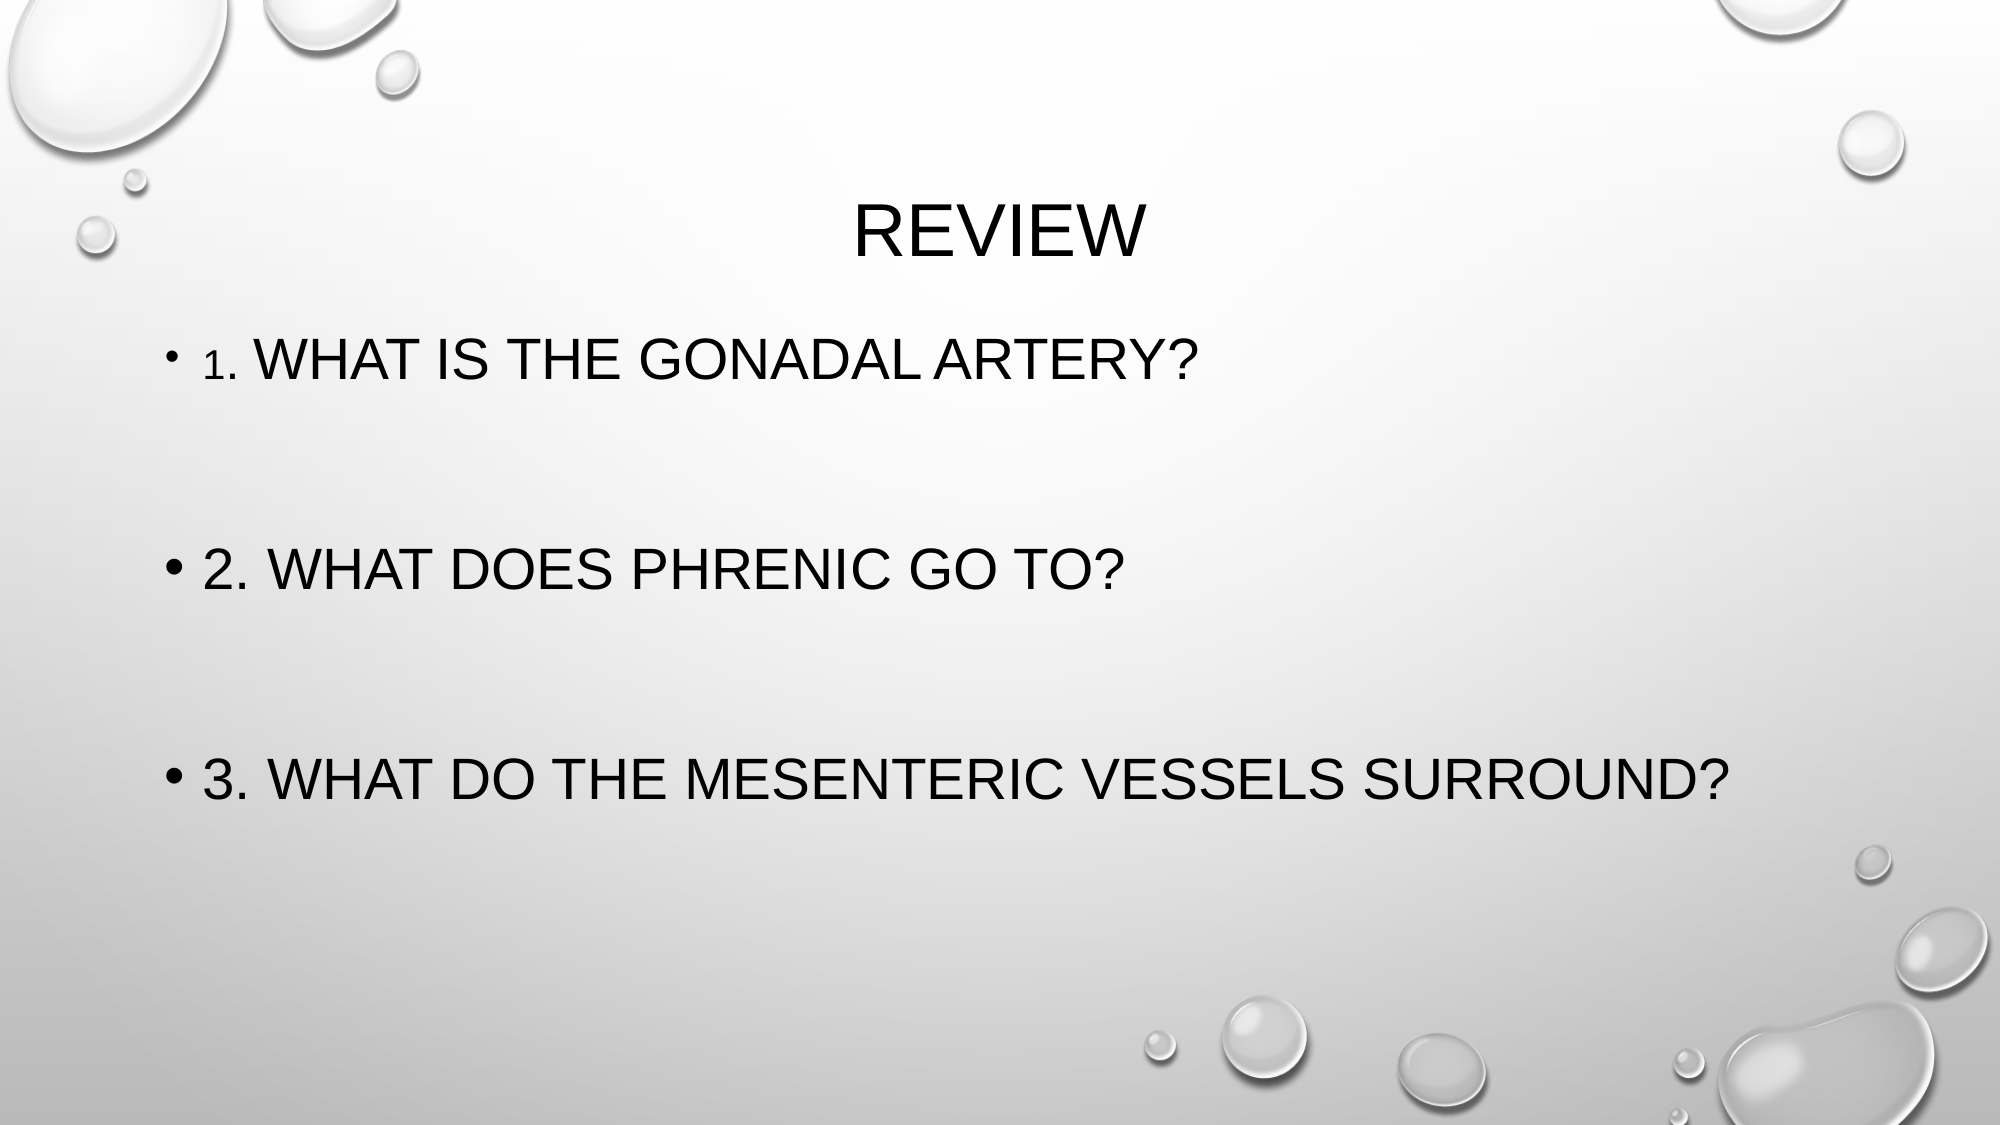

# Review
1. What is the gonadal artery?

2. What does phrenic go to?

3. What do the mesenteric vessels surround?